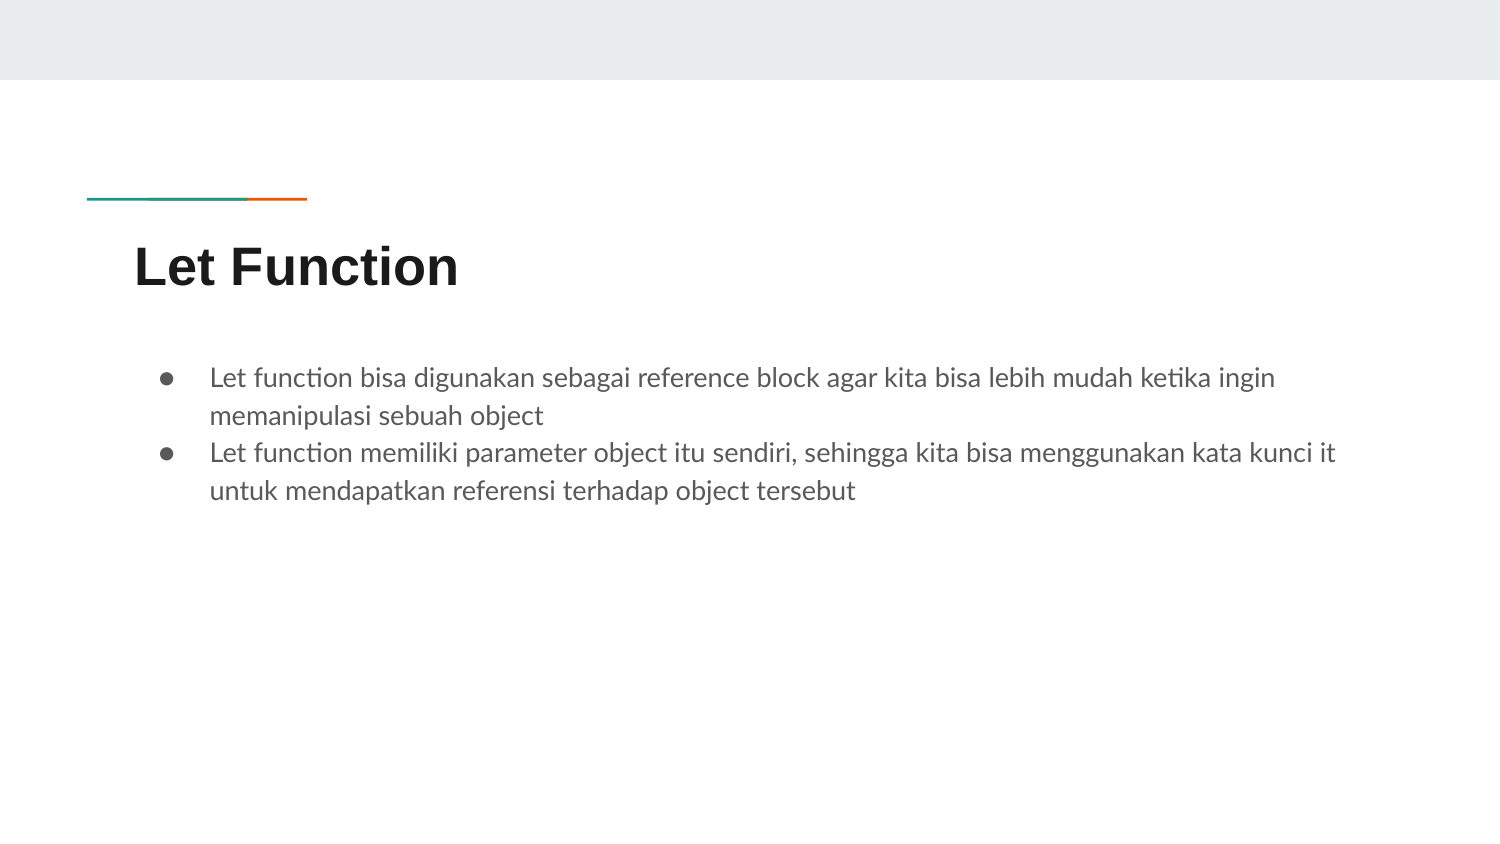

# Let Function
Let function bisa digunakan sebagai reference block agar kita bisa lebih mudah ketika ingin memanipulasi sebuah object
Let function memiliki parameter object itu sendiri, sehingga kita bisa menggunakan kata kunci it untuk mendapatkan referensi terhadap object tersebut